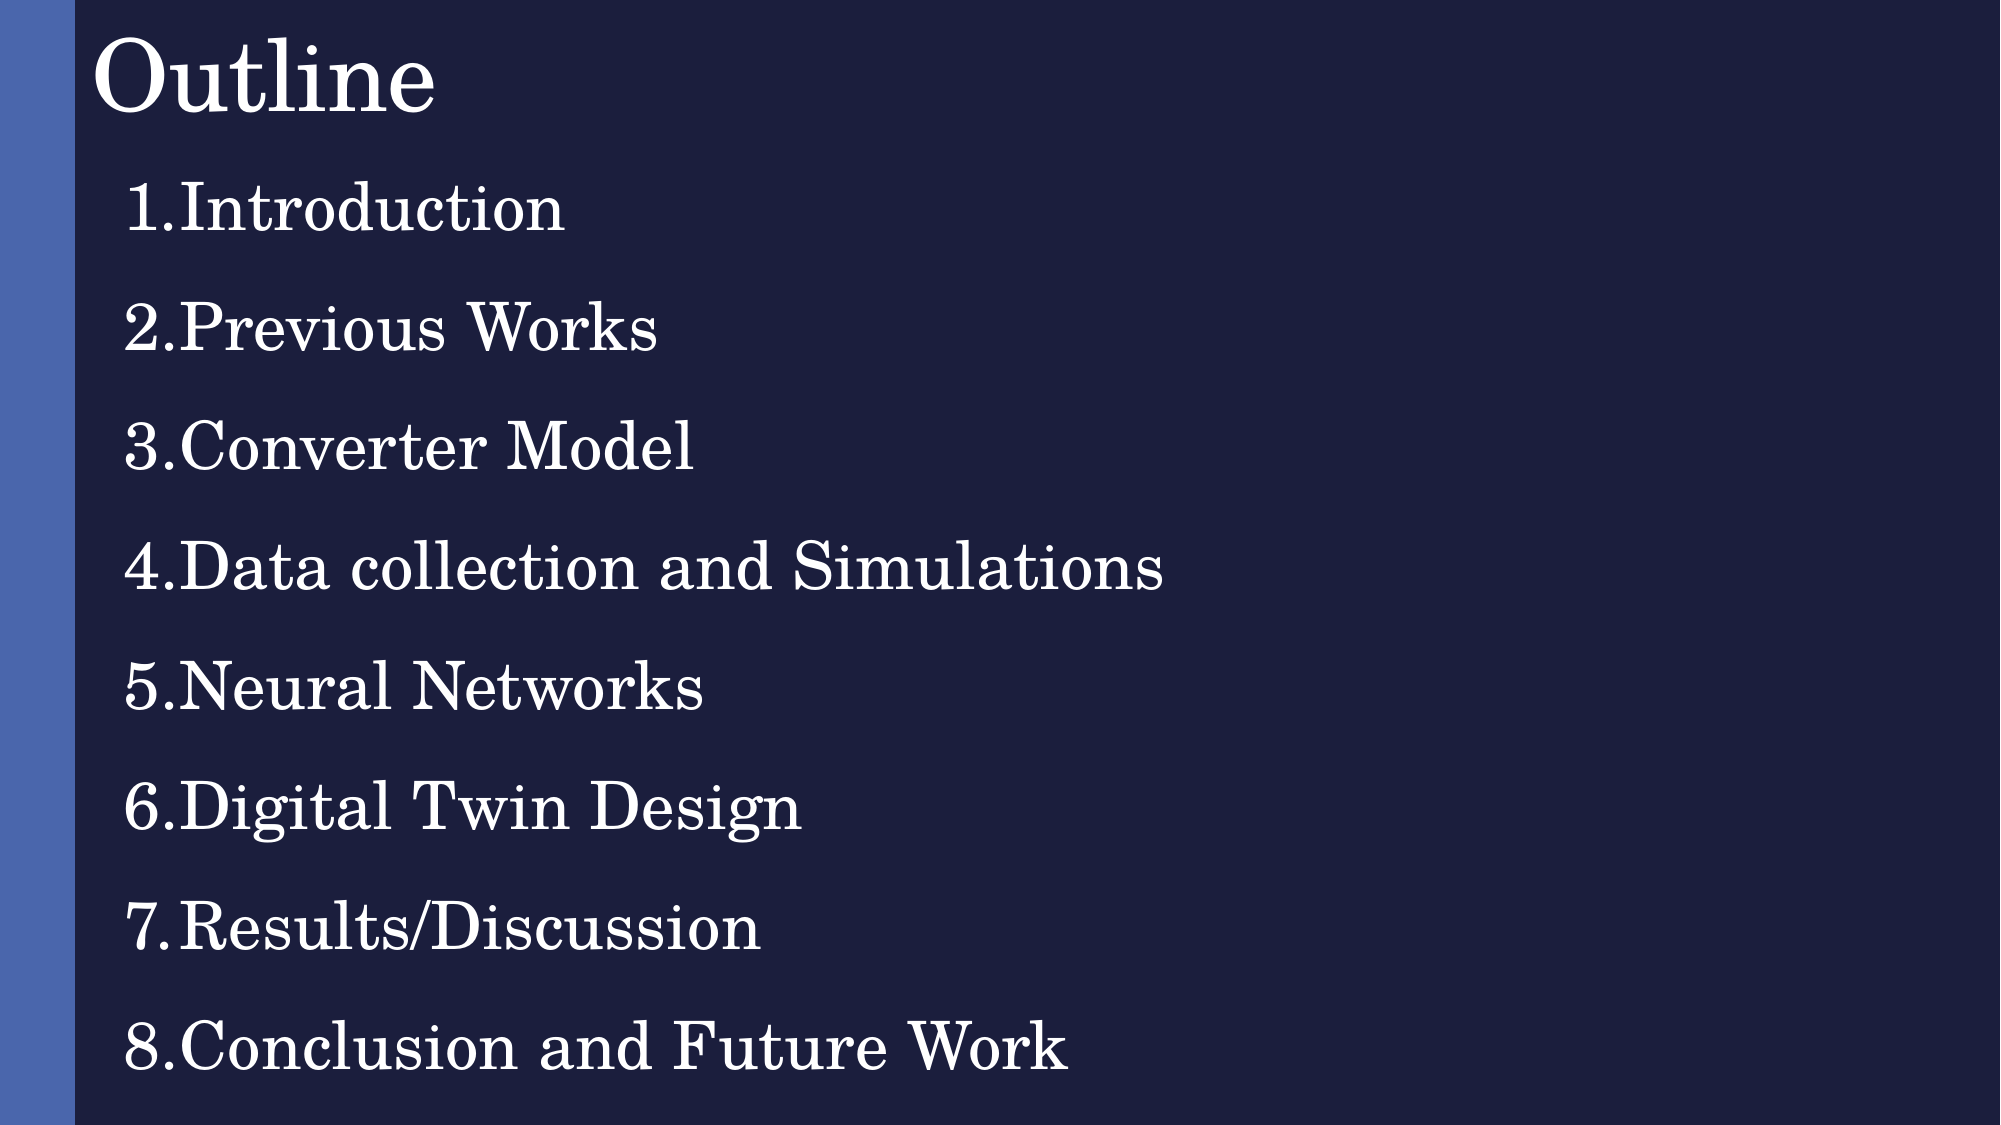

# Outline
Introduction
Previous Works
Converter Model
Data collection and Simulations
Neural Networks
Digital Twin Design
Results/Discussion
Conclusion and Future Work